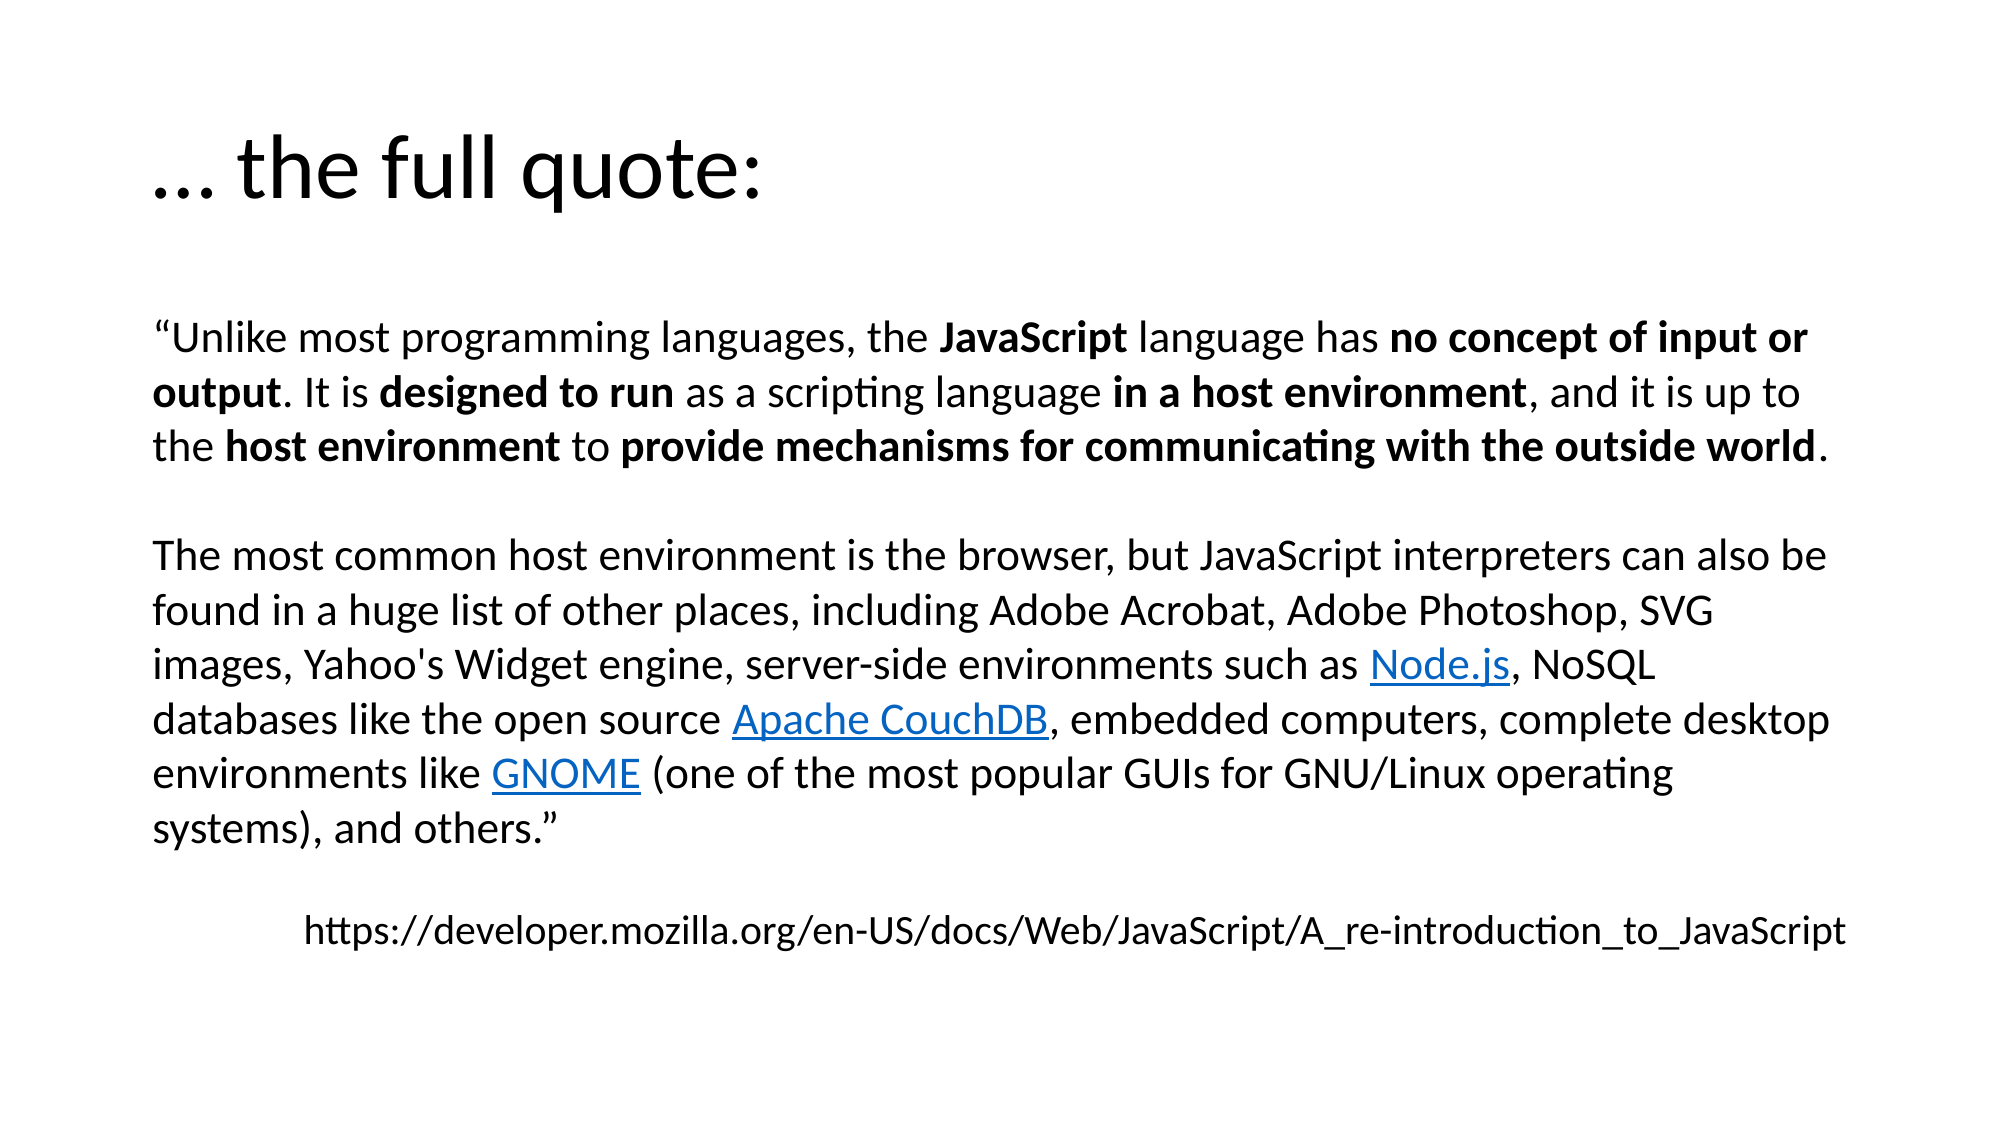

# … the full quote:
“Unlike most programming languages, the JavaScript language has no concept of input or output. It is designed to run as a scripting language in a host environment, and it is up to the host environment to provide mechanisms for communicating with the outside world.

The most common host environment is the browser, but JavaScript interpreters can also be found in a huge list of other places, including Adobe Acrobat, Adobe Photoshop, SVG images, Yahoo's Widget engine, server-side environments such as Node.js, NoSQL databases like the open source Apache CouchDB, embedded computers, complete desktop environments like GNOME (one of the most popular GUIs for GNU/Linux operating systems), and others.”

https://developer.mozilla.org/en-US/docs/Web/JavaScript/A_re-introduction_to_JavaScript